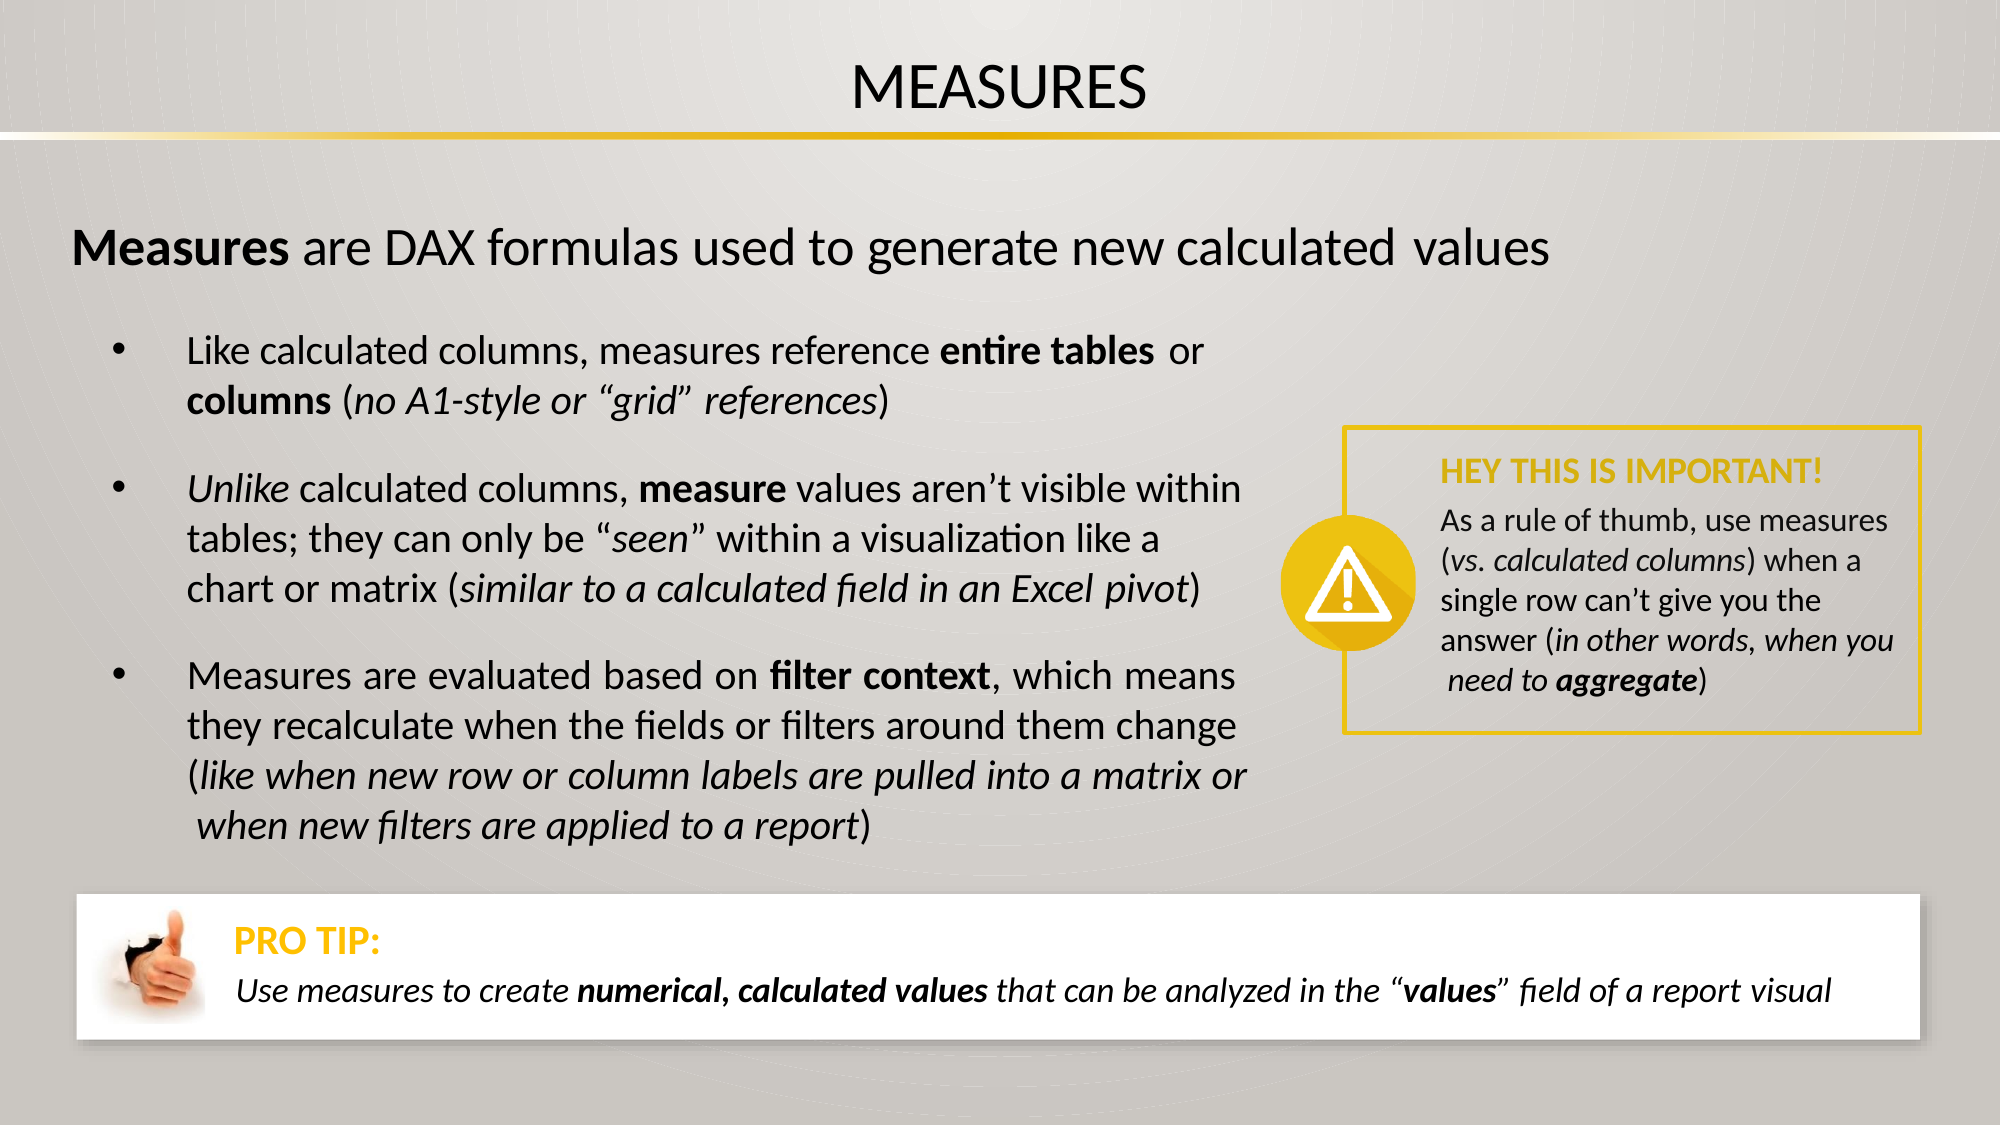

# MEASURES

Measures are DAX formulas used to generate new calculated values
Like calculated columns, measures reference entire tables or
columns (no A1-style or “grid” references)

HEY THIS IS IMPORTANT!
As a rule of thumb, use measures  (vs. calculated columns) when a  single row can’t give you the  answer (in other words, when you  need to aggregate)
Unlike calculated columns, measure values aren’t visible within  tables; they can only be “seen” within a visualization like a  chart or matrix (similar to a calculated field in an Excel pivot)
Measures are evaluated based on filter context, which means  they recalculate when the fields or filters around them change  (like when new row or column labels are pulled into a matrix or  when new filters are applied to a report)

PRO TIP:
Use measures to create numerical, calculated values that can be analyzed in the “values” field of a report visual